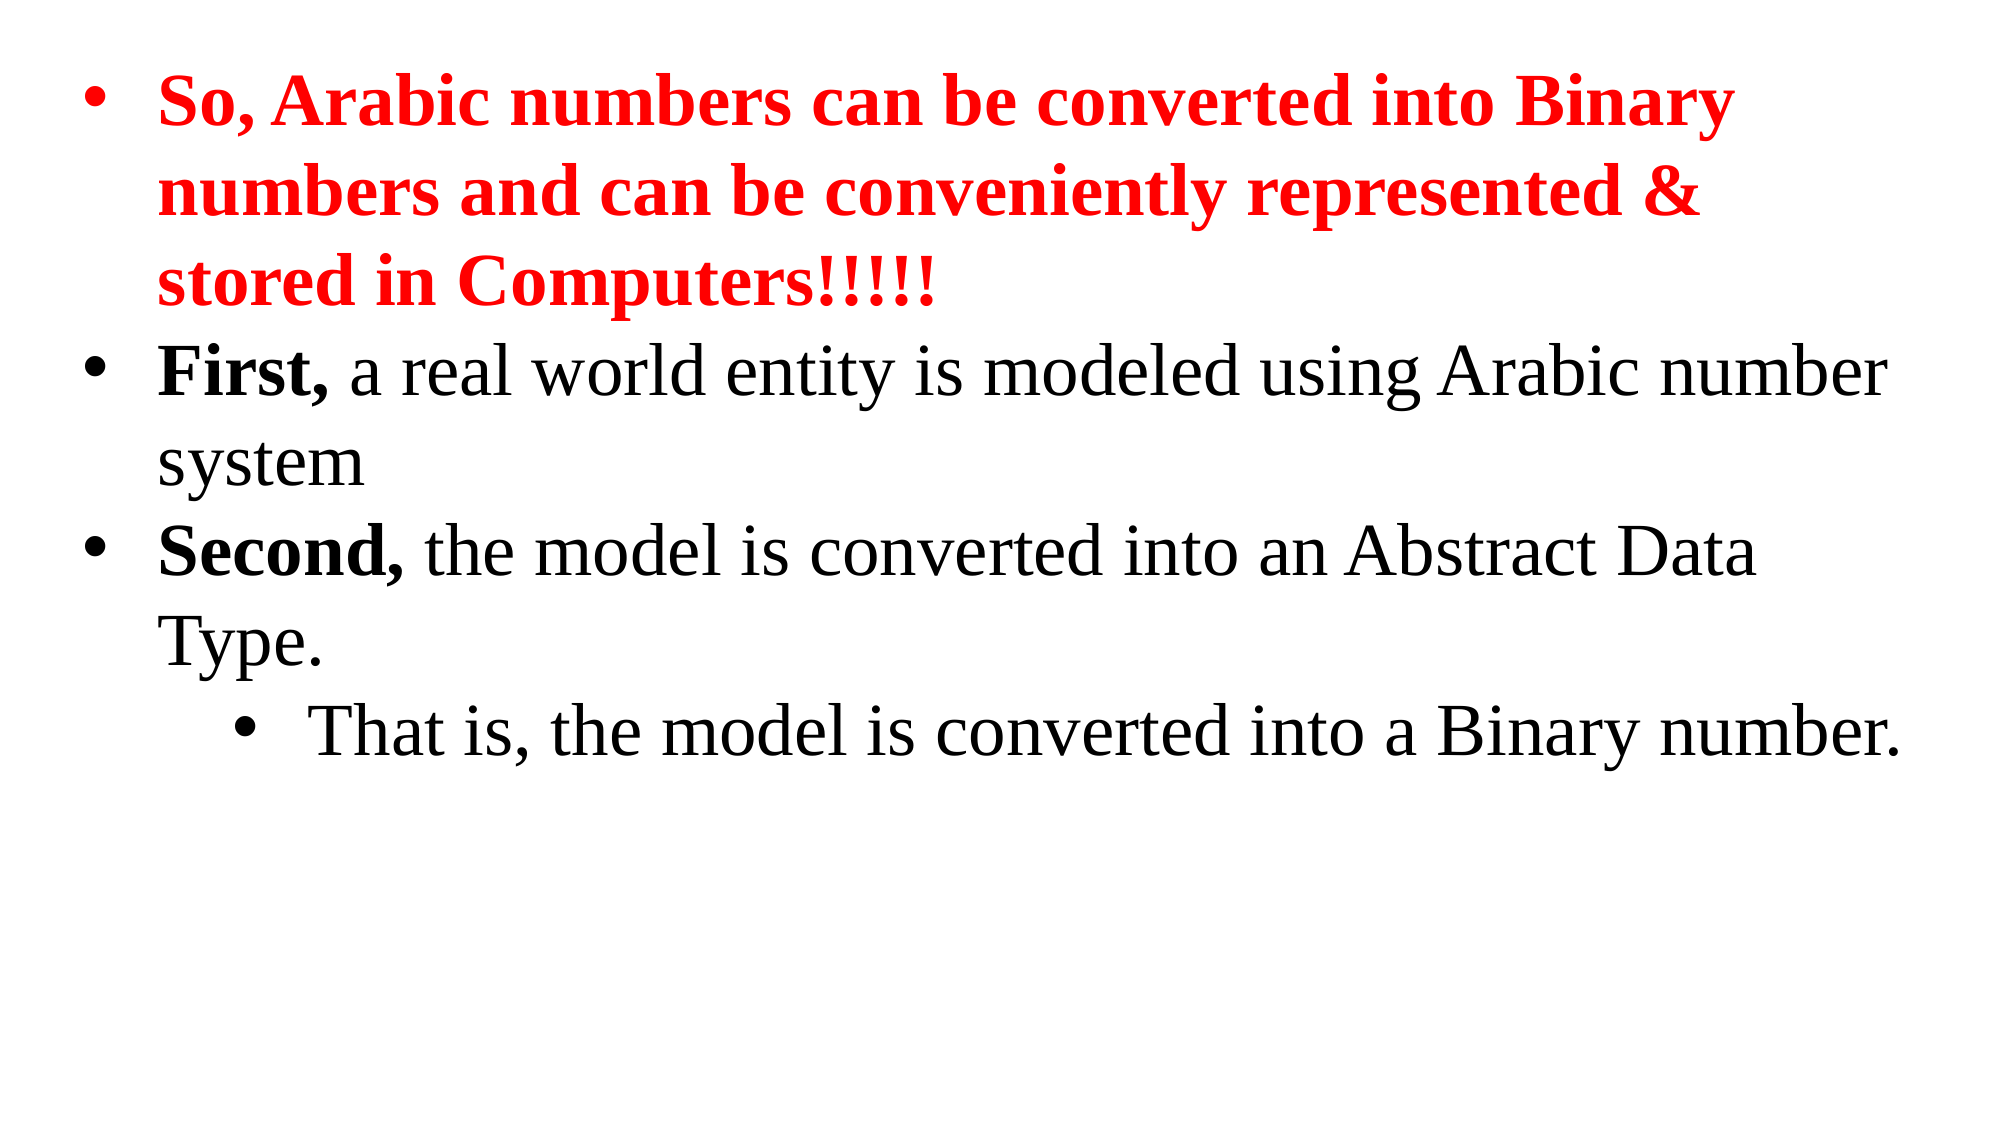

So, Arabic numbers can be converted into Binary numbers and can be conveniently represented & stored in Computers!!!!!
First, a real world entity is modeled using Arabic number system
Second, the model is converted into an Abstract Data Type.
That is, the model is converted into a Binary number.